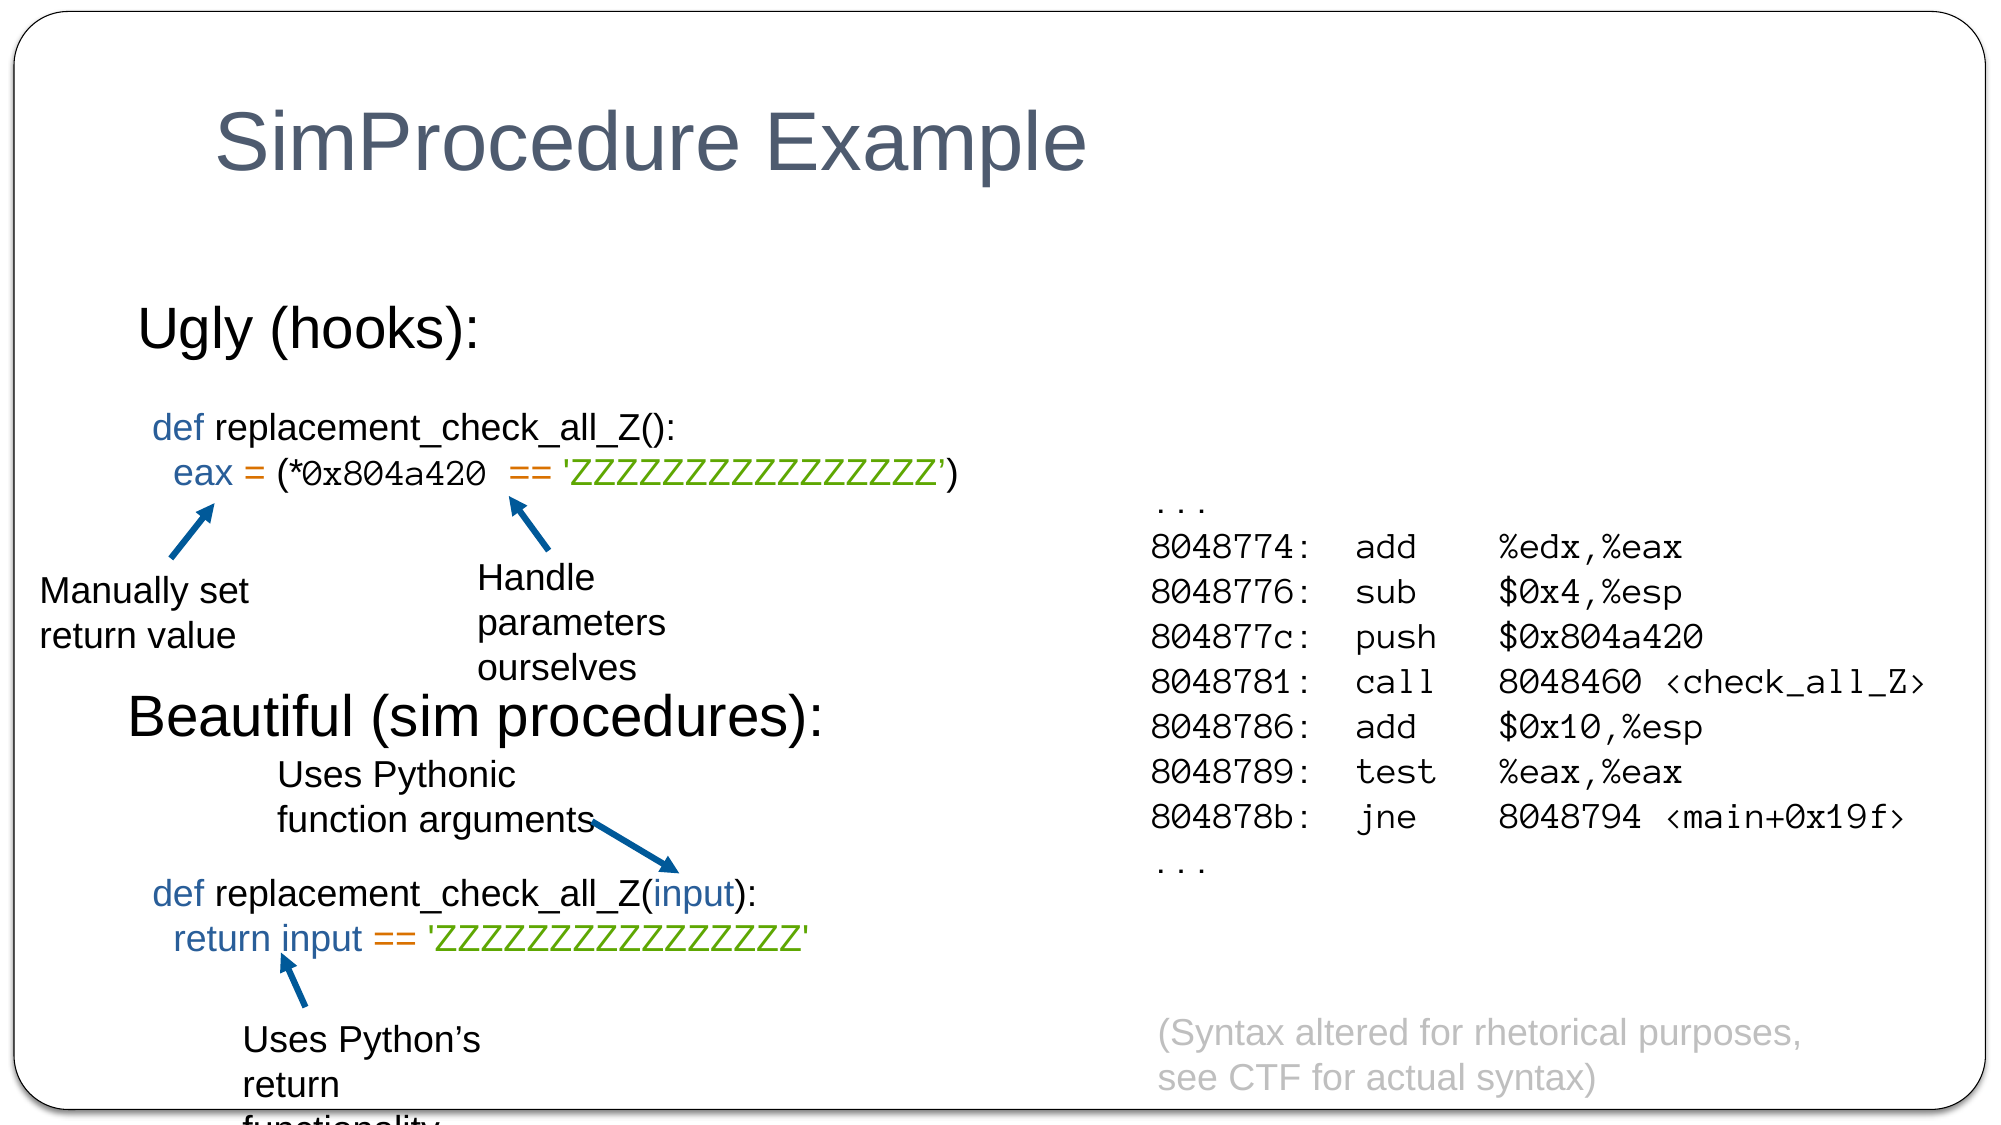

# SimProcedure Example
Ugly (hooks):
def replacement_check_all_Z():
  eax = (*0x804a420 == 'ZZZZZZZZZZZZZZZZ’)
...
8048774:  add    %edx,%eax
8048776:  sub    $0x4,%esp
804877c:  push   $0x804a420
8048781:  call   8048460 <check_all_Z>
8048786:  add    $0x10,%esp
8048789:  test   %eax,%eax
804878b:  jne    8048794 <main+0x19f>
...
Handle parameters ourselves
Manually set return value
Beautiful (sim procedures):
Uses Pythonic function arguments
def replacement_check_all_Z(input):
  return input == 'ZZZZZZZZZZZZZZZZ'
(Syntax altered for rhetorical purposes, see CTF for actual syntax)
Uses Python’s return functionality